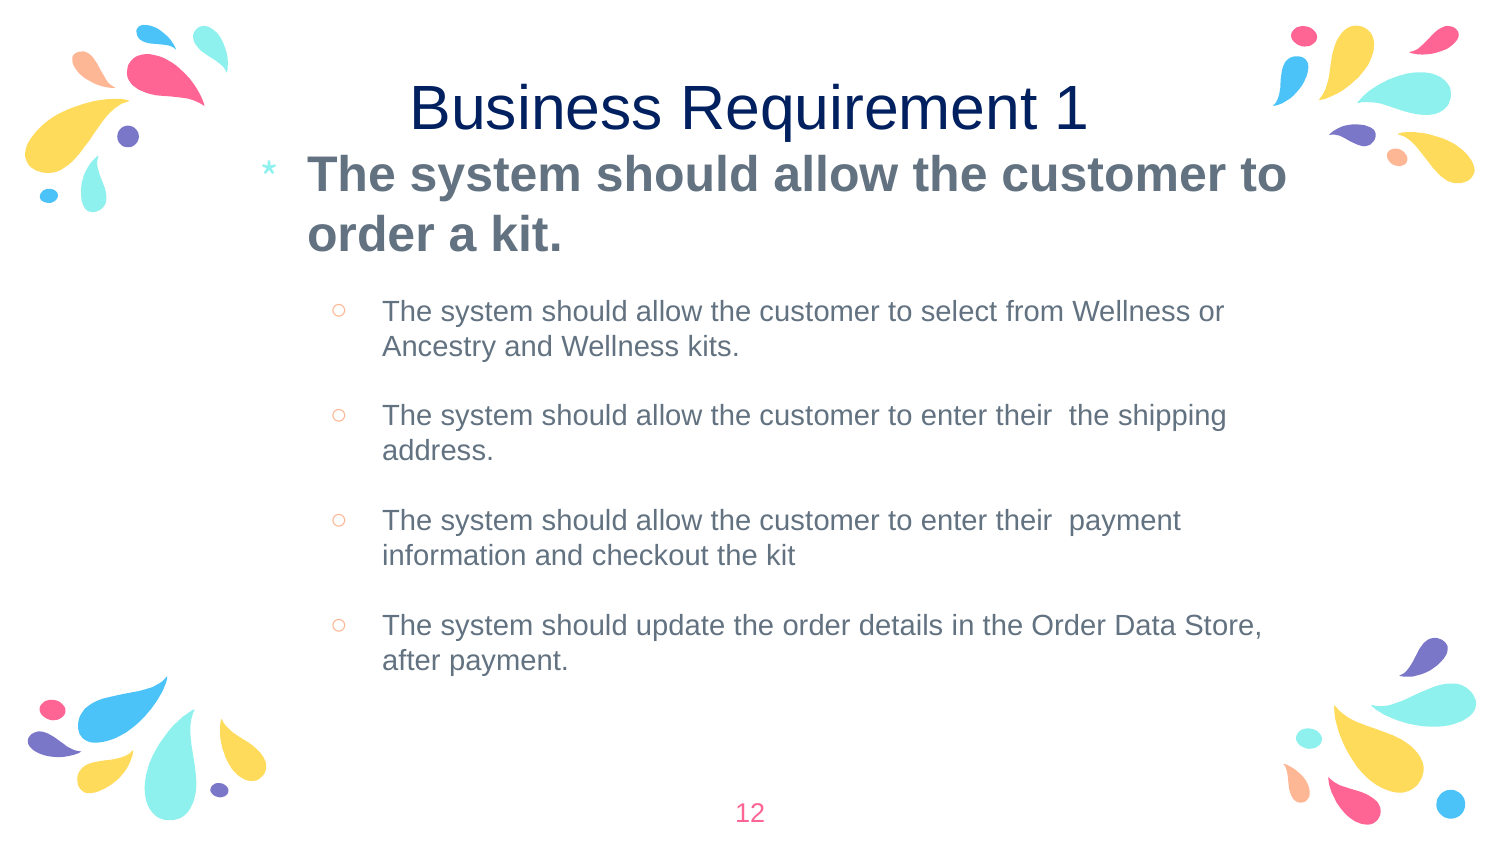

# Business Requirement 1
The system should allow the customer to order a kit.

The system should allow the customer to select from Wellness or Ancestry and Wellness kits.

The system should allow the customer to enter their  the shipping address.

The system should allow the customer to enter their  payment information and checkout the kit

The system should update the order details in the Order Data Store, after payment.

12